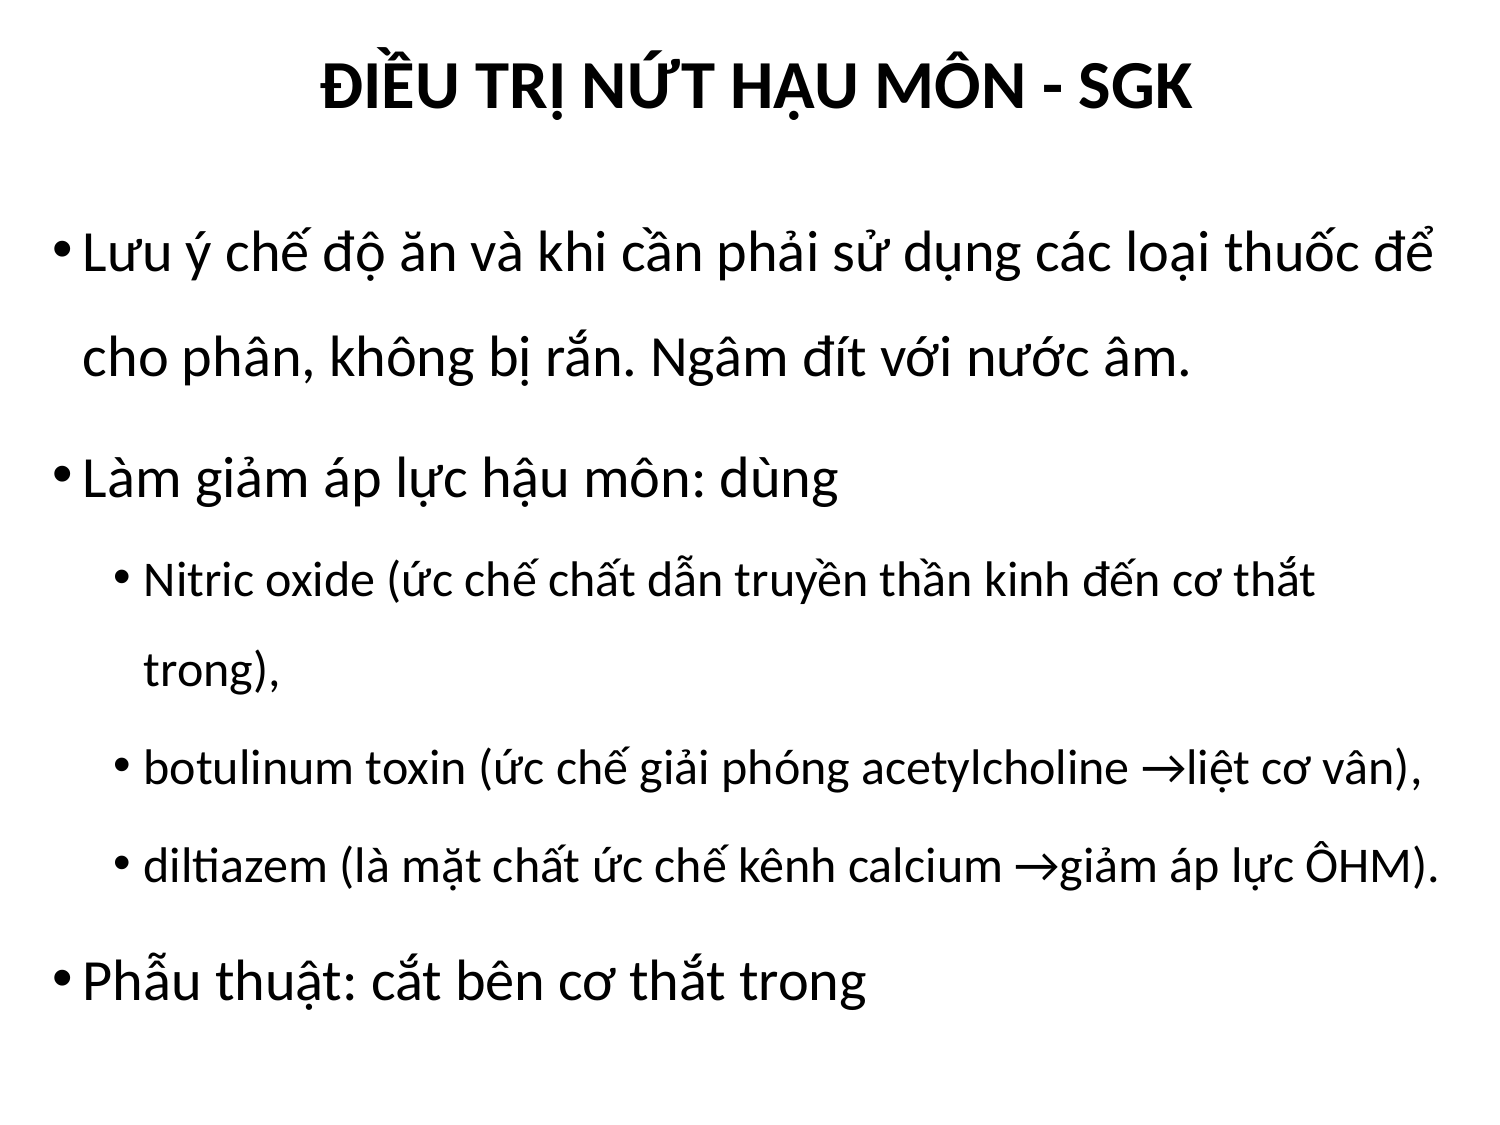

# ĐIỀU TRỊ NỨT HẬU MÔN - SGK
Lưu ý chế độ ăn và khi cần phải sử dụng các loại thuốc để cho phân, không bị rắn. Ngâm đít với nước âm.
Làm giảm áp lực hậu môn: dùng
Nitric oxide (ức chế chất dẫn truyền thần kinh đến cơ thắt trong),
botulinum toxin (ức chế giải phóng acetylcholine →liệt cơ vân),
diltiazem (là mặt chất ức chế kênh calcium →giảm áp lực ÔHM).
Phẫu thuật: cắt bên cơ thắt trong